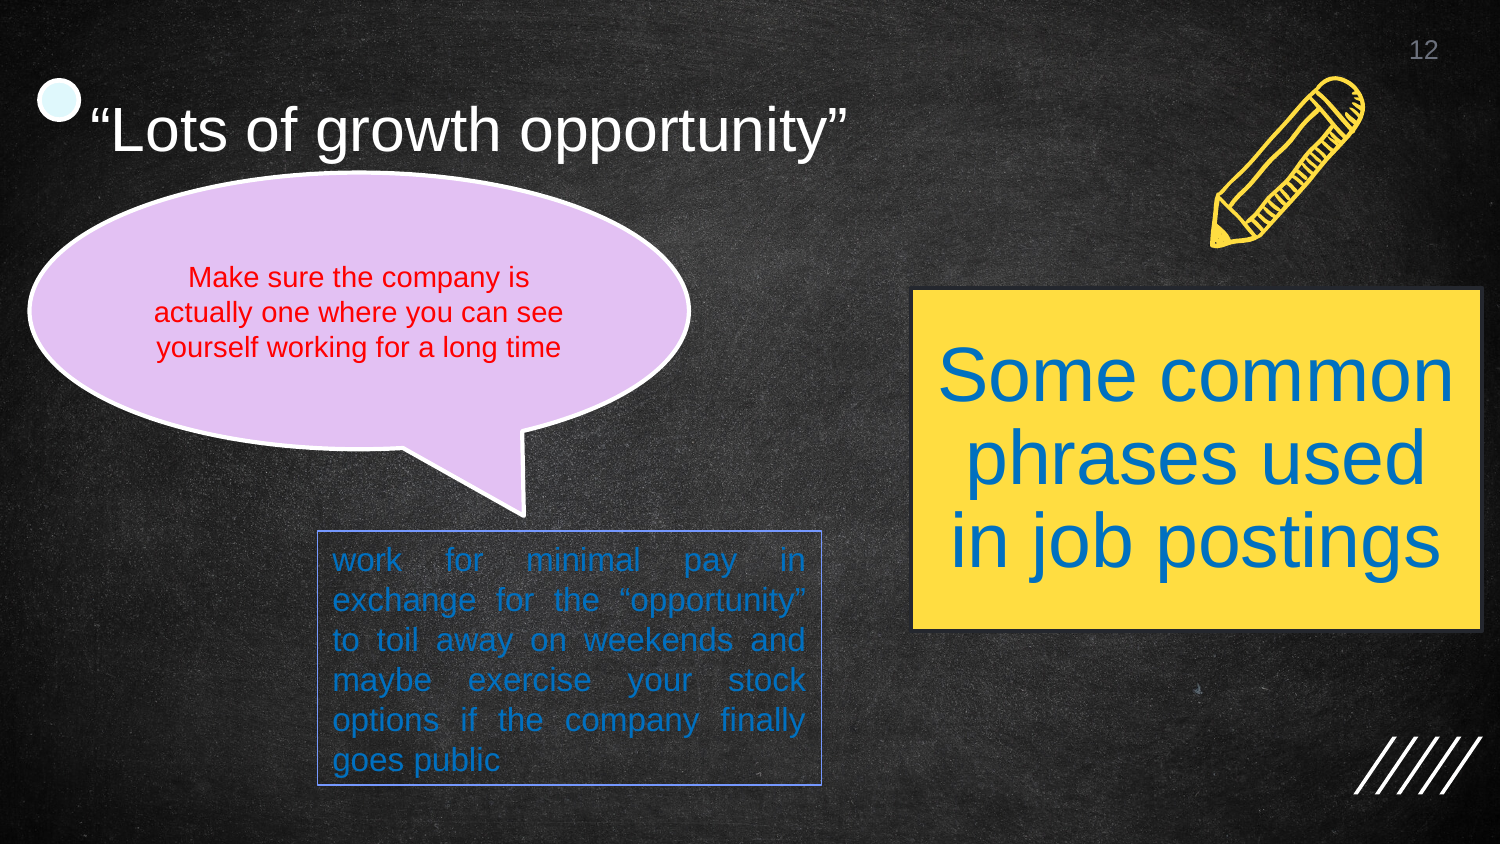

12

# “Lots of growth opportunity”
Make sure the company is actually one where you can see yourself working for a long time
Some common phrases used in job postings
work for minimal pay in exchange for the “opportunity” to toil away on weekends and maybe exercise your stock options if the company finally goes public